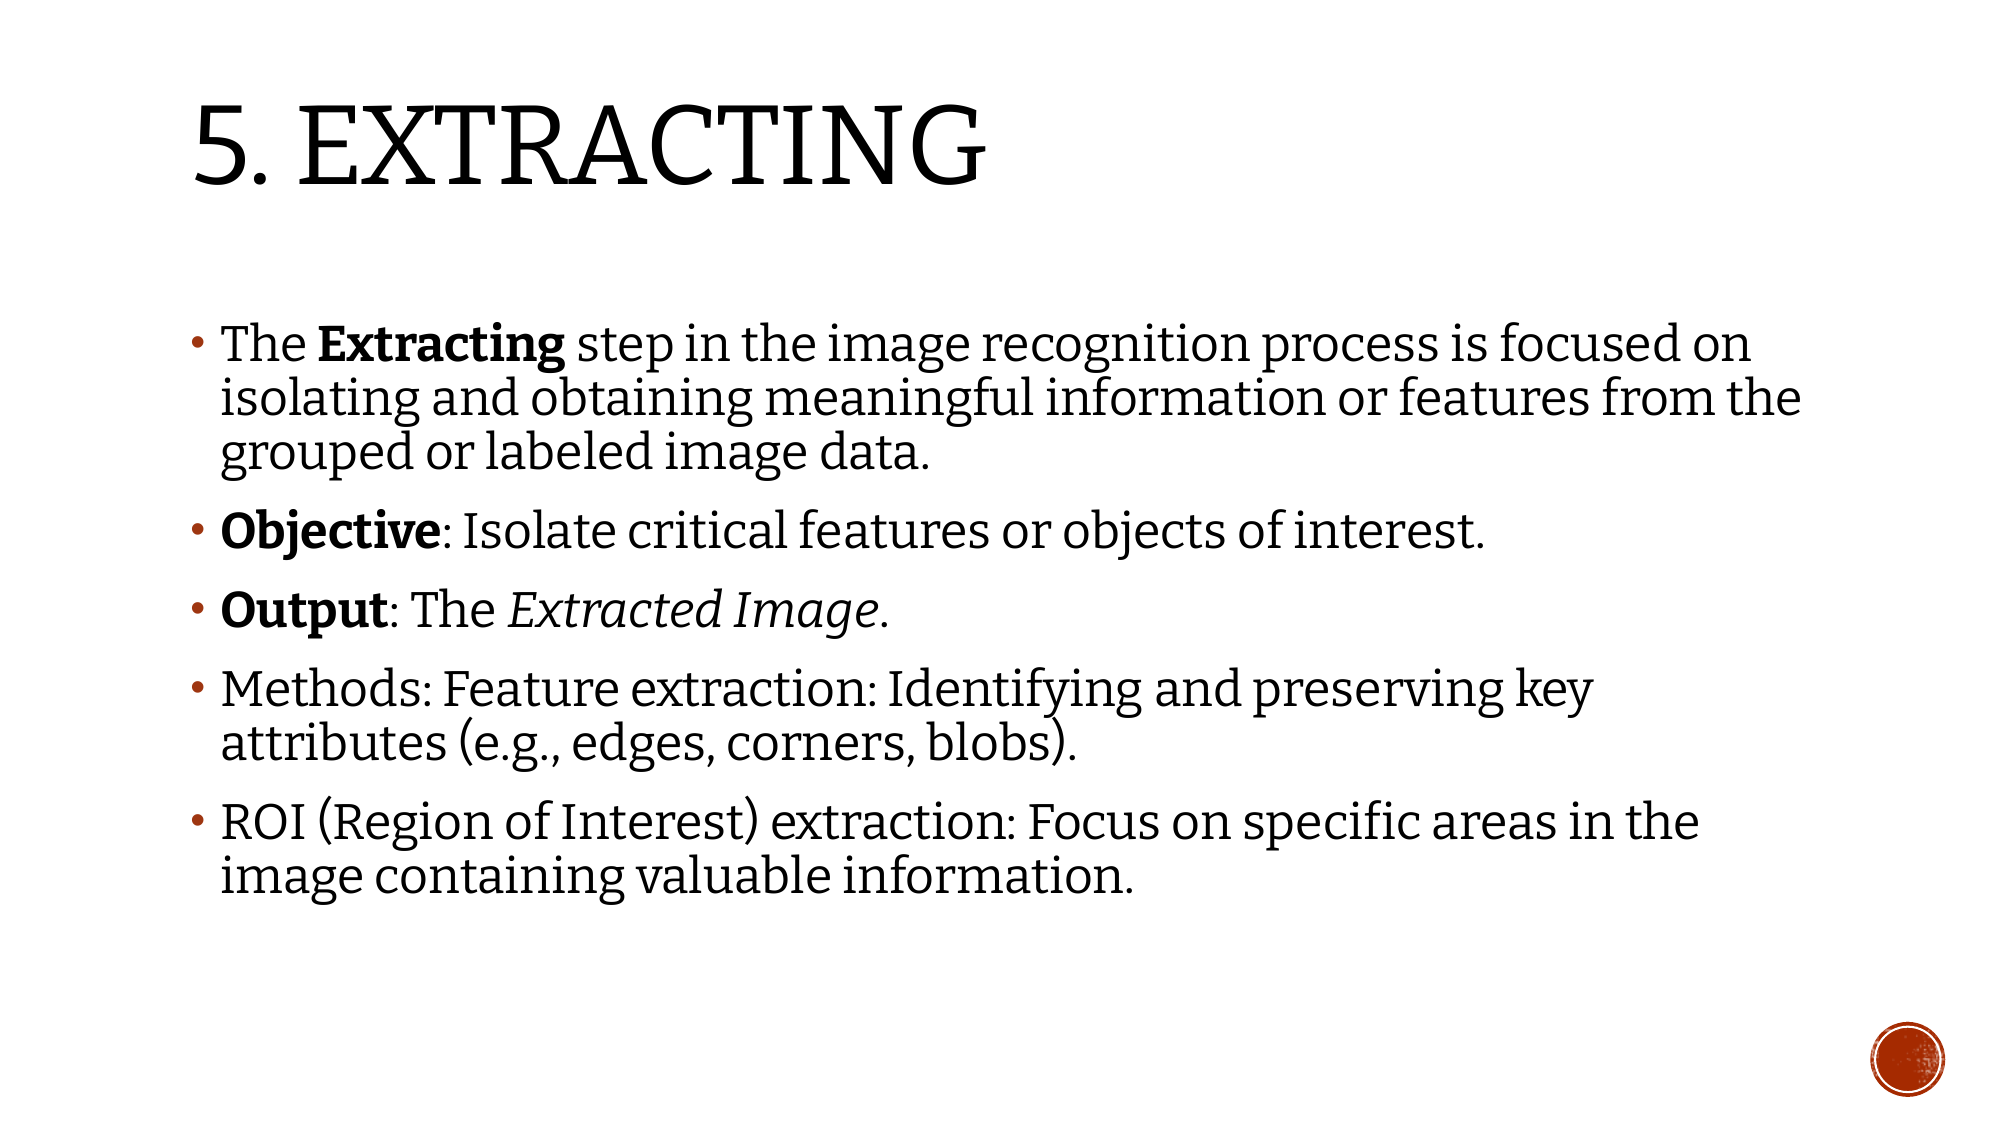

# 5. Extracting

The Extracting step in the image recognition process is focused on isolating and obtaining meaningful information or features from the grouped or labeled image data.
Objective: Isolate critical features or objects of interest.
Output: The Extracted Image.
Methods: Feature extraction: Identifying and preserving key attributes (e.g., edges, corners, blobs).
ROI (Region of Interest) extraction: Focus on specific areas in the image containing valuable information.